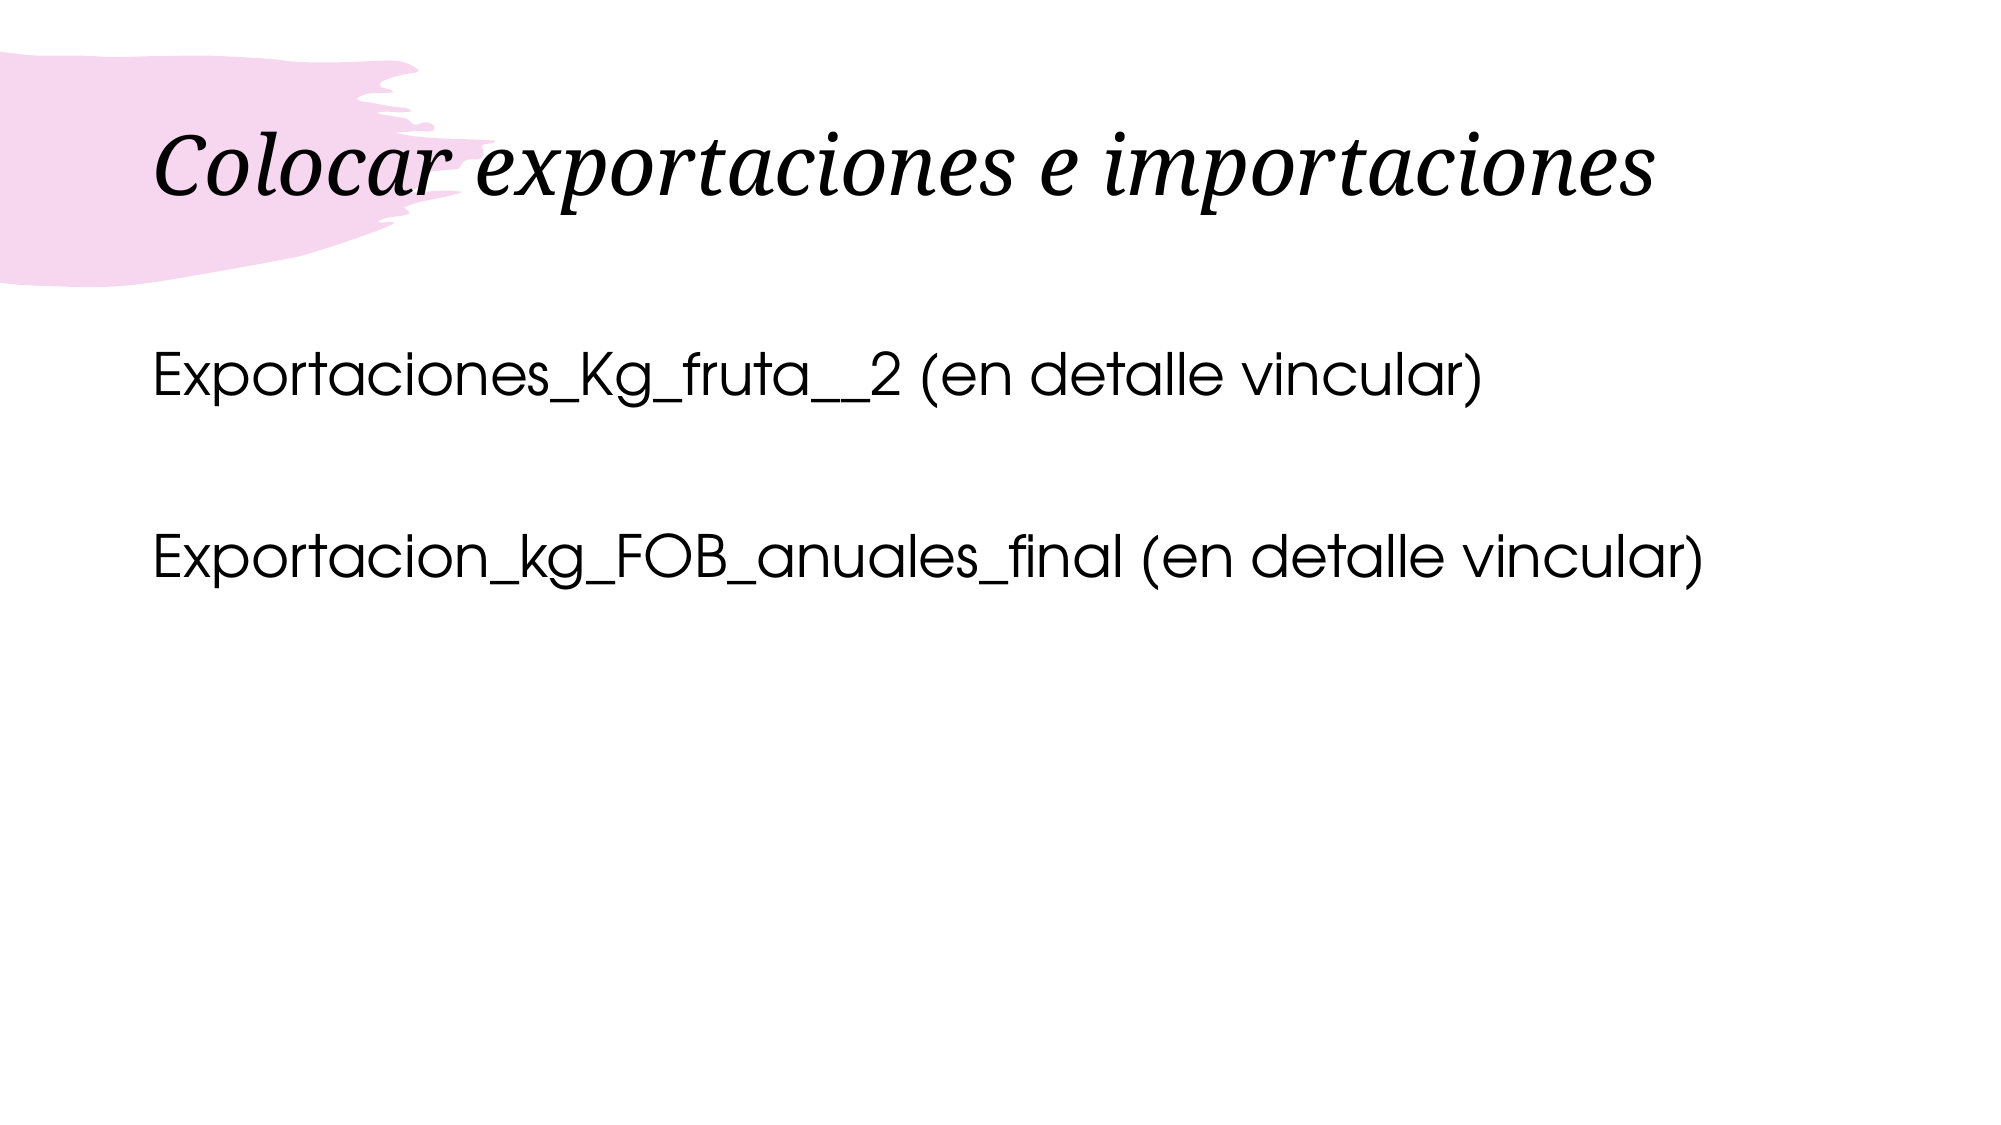

# Colocar exportaciones e importaciones
Exportaciones_Kg_fruta__2 (en detalle vincular)

Exportacion_kg_FOB_anuales_final (en detalle vincular)